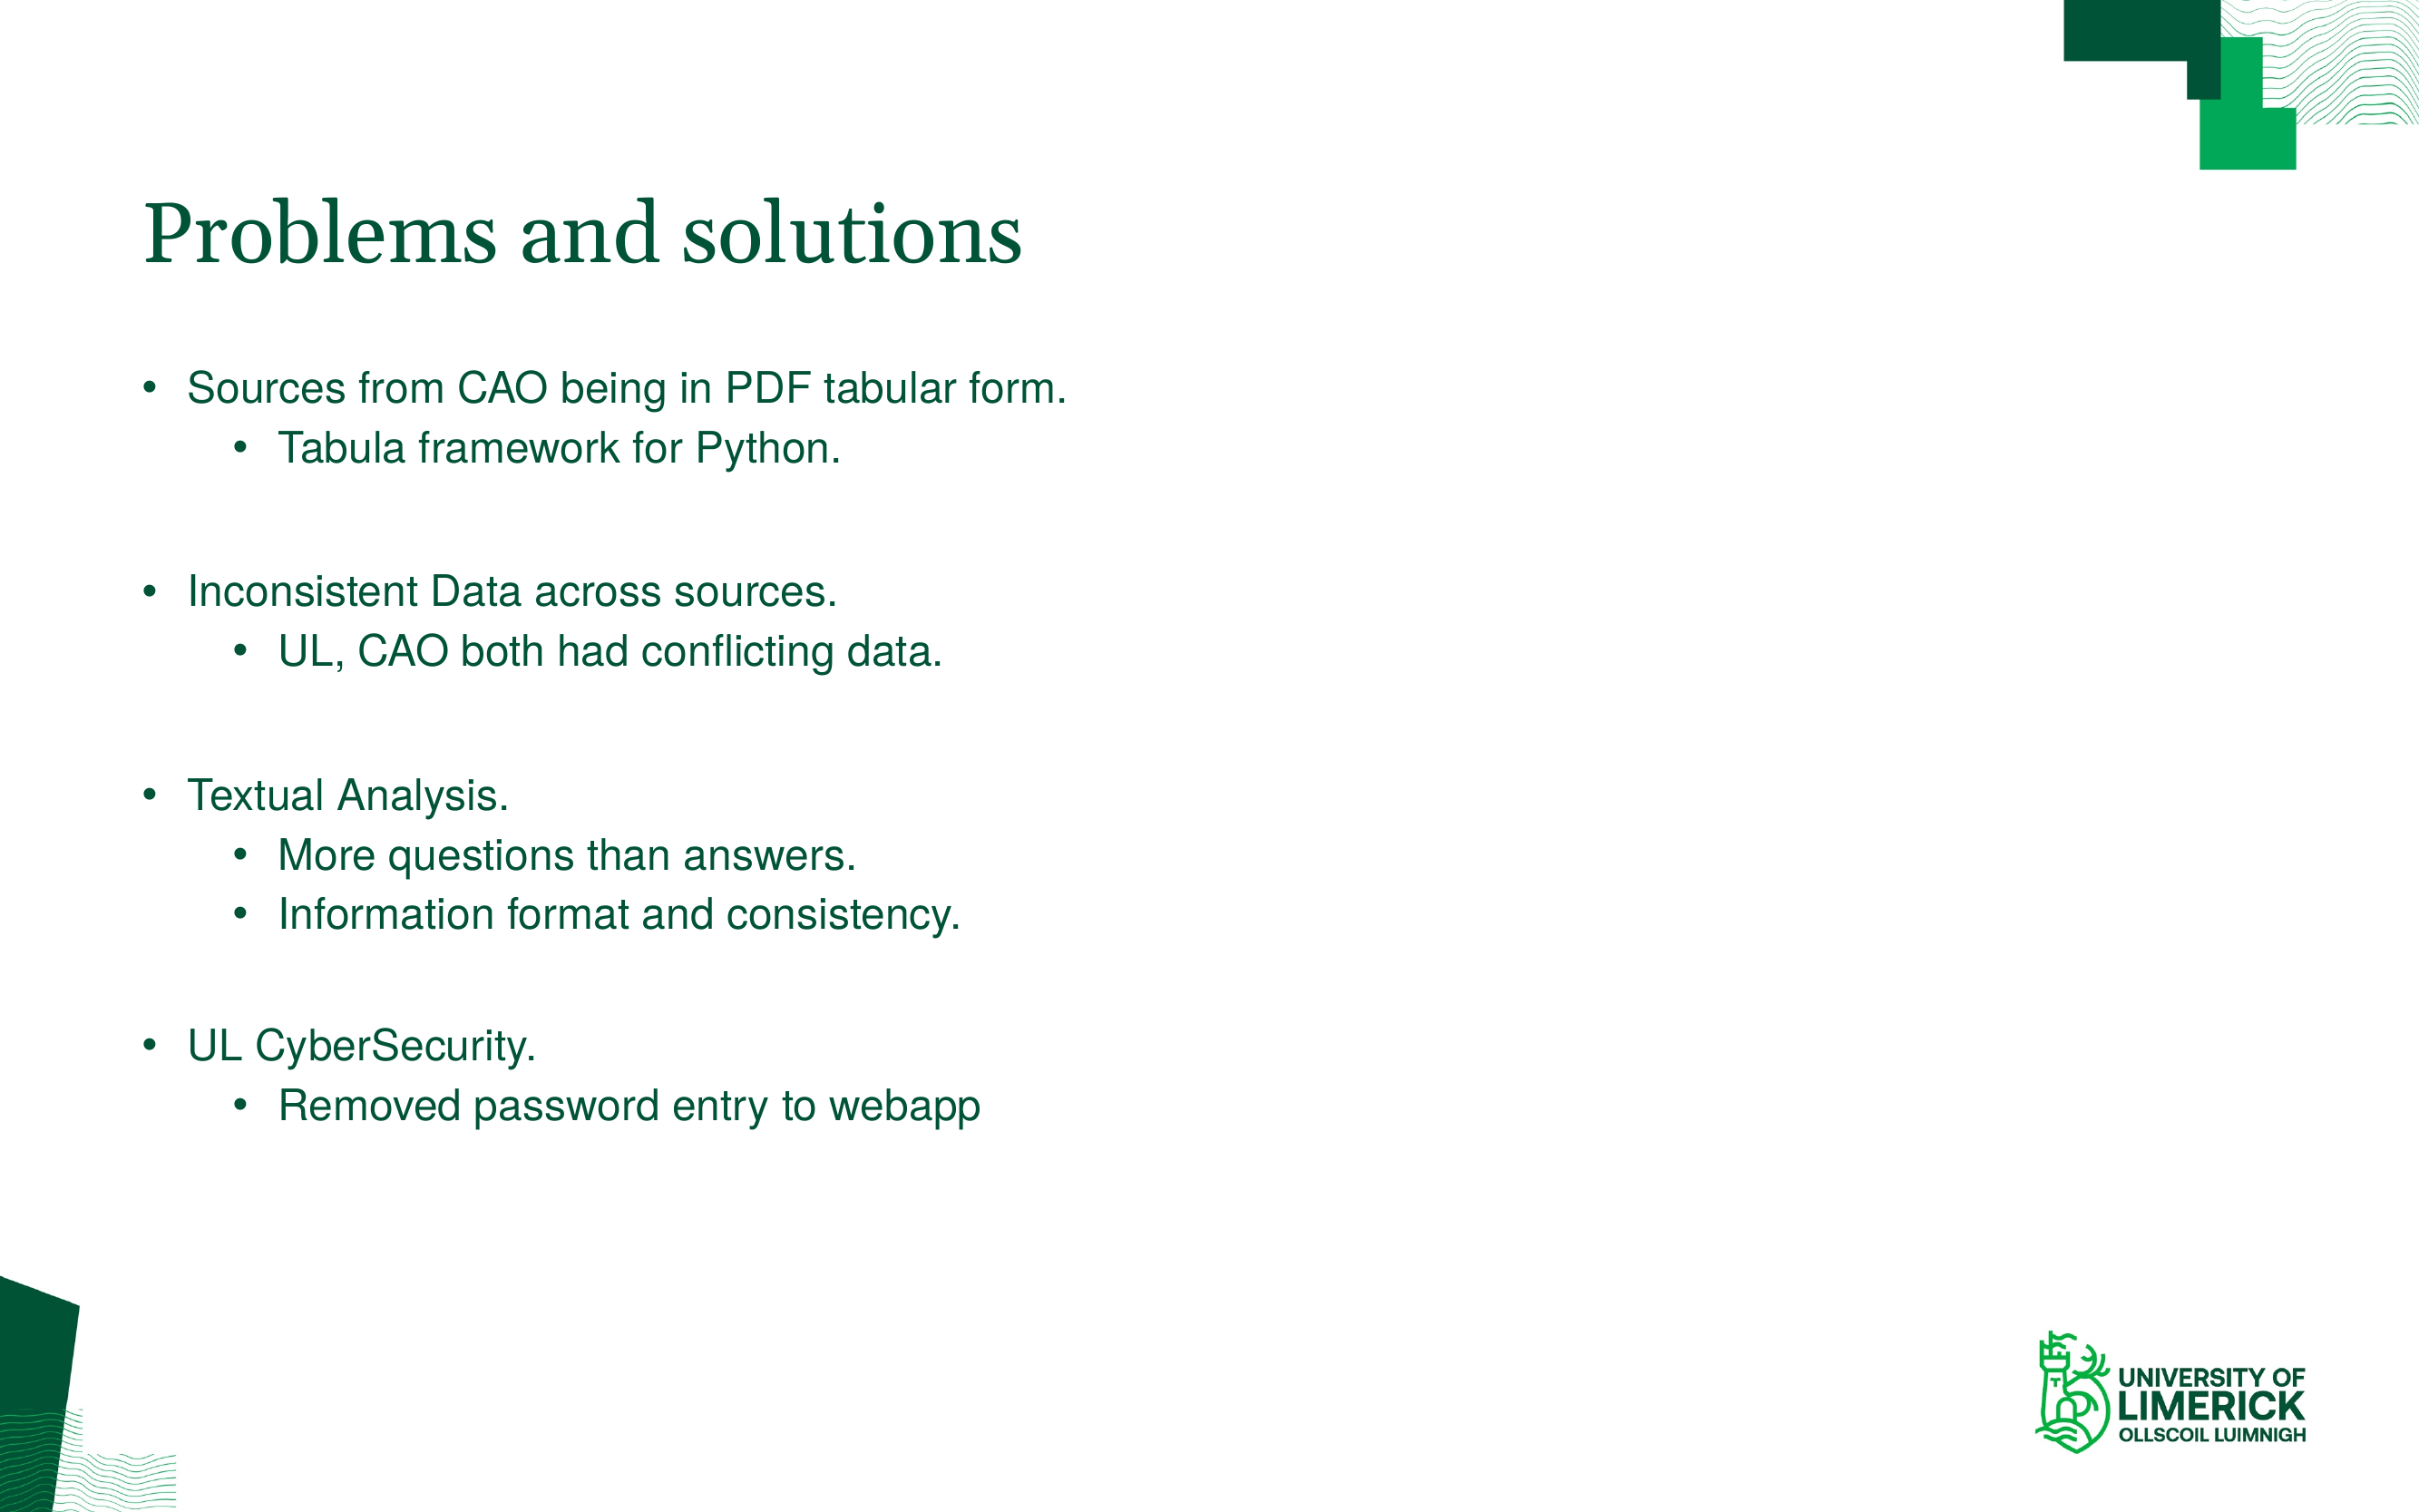

# Problems and solutions
Sources from CAO being in PDF tabular form.
Tabula framework for Python.

Inconsistent Data across sources.
UL, CAO both had conflicting data.

Textual Analysis.
More questions than answers.
Information format and consistency.

UL CyberSecurity.
Removed password entry to webapp